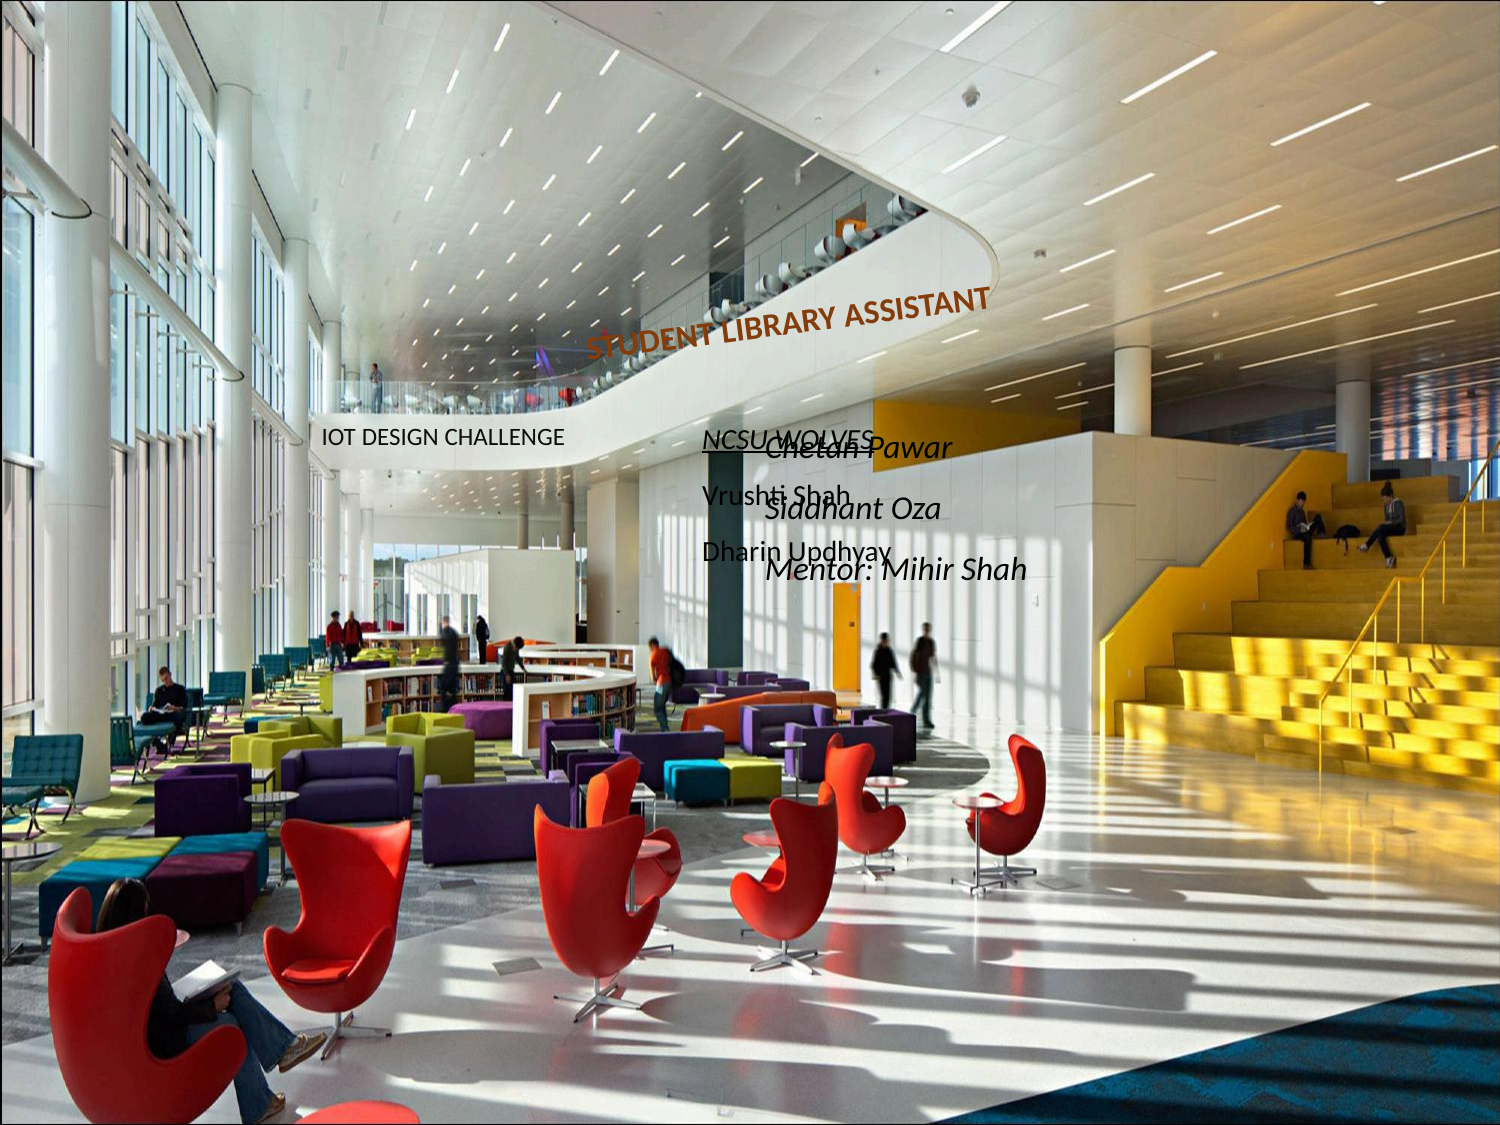

STUDENT LIBRARY ASSISTANT
# IOT DESIGN CHALLENGE
NCSU WOLVES
Vrushti Shah
Dharin Updhyay
Chetan Pawar
Siddhant Oza
Mentor: Mihir Shah